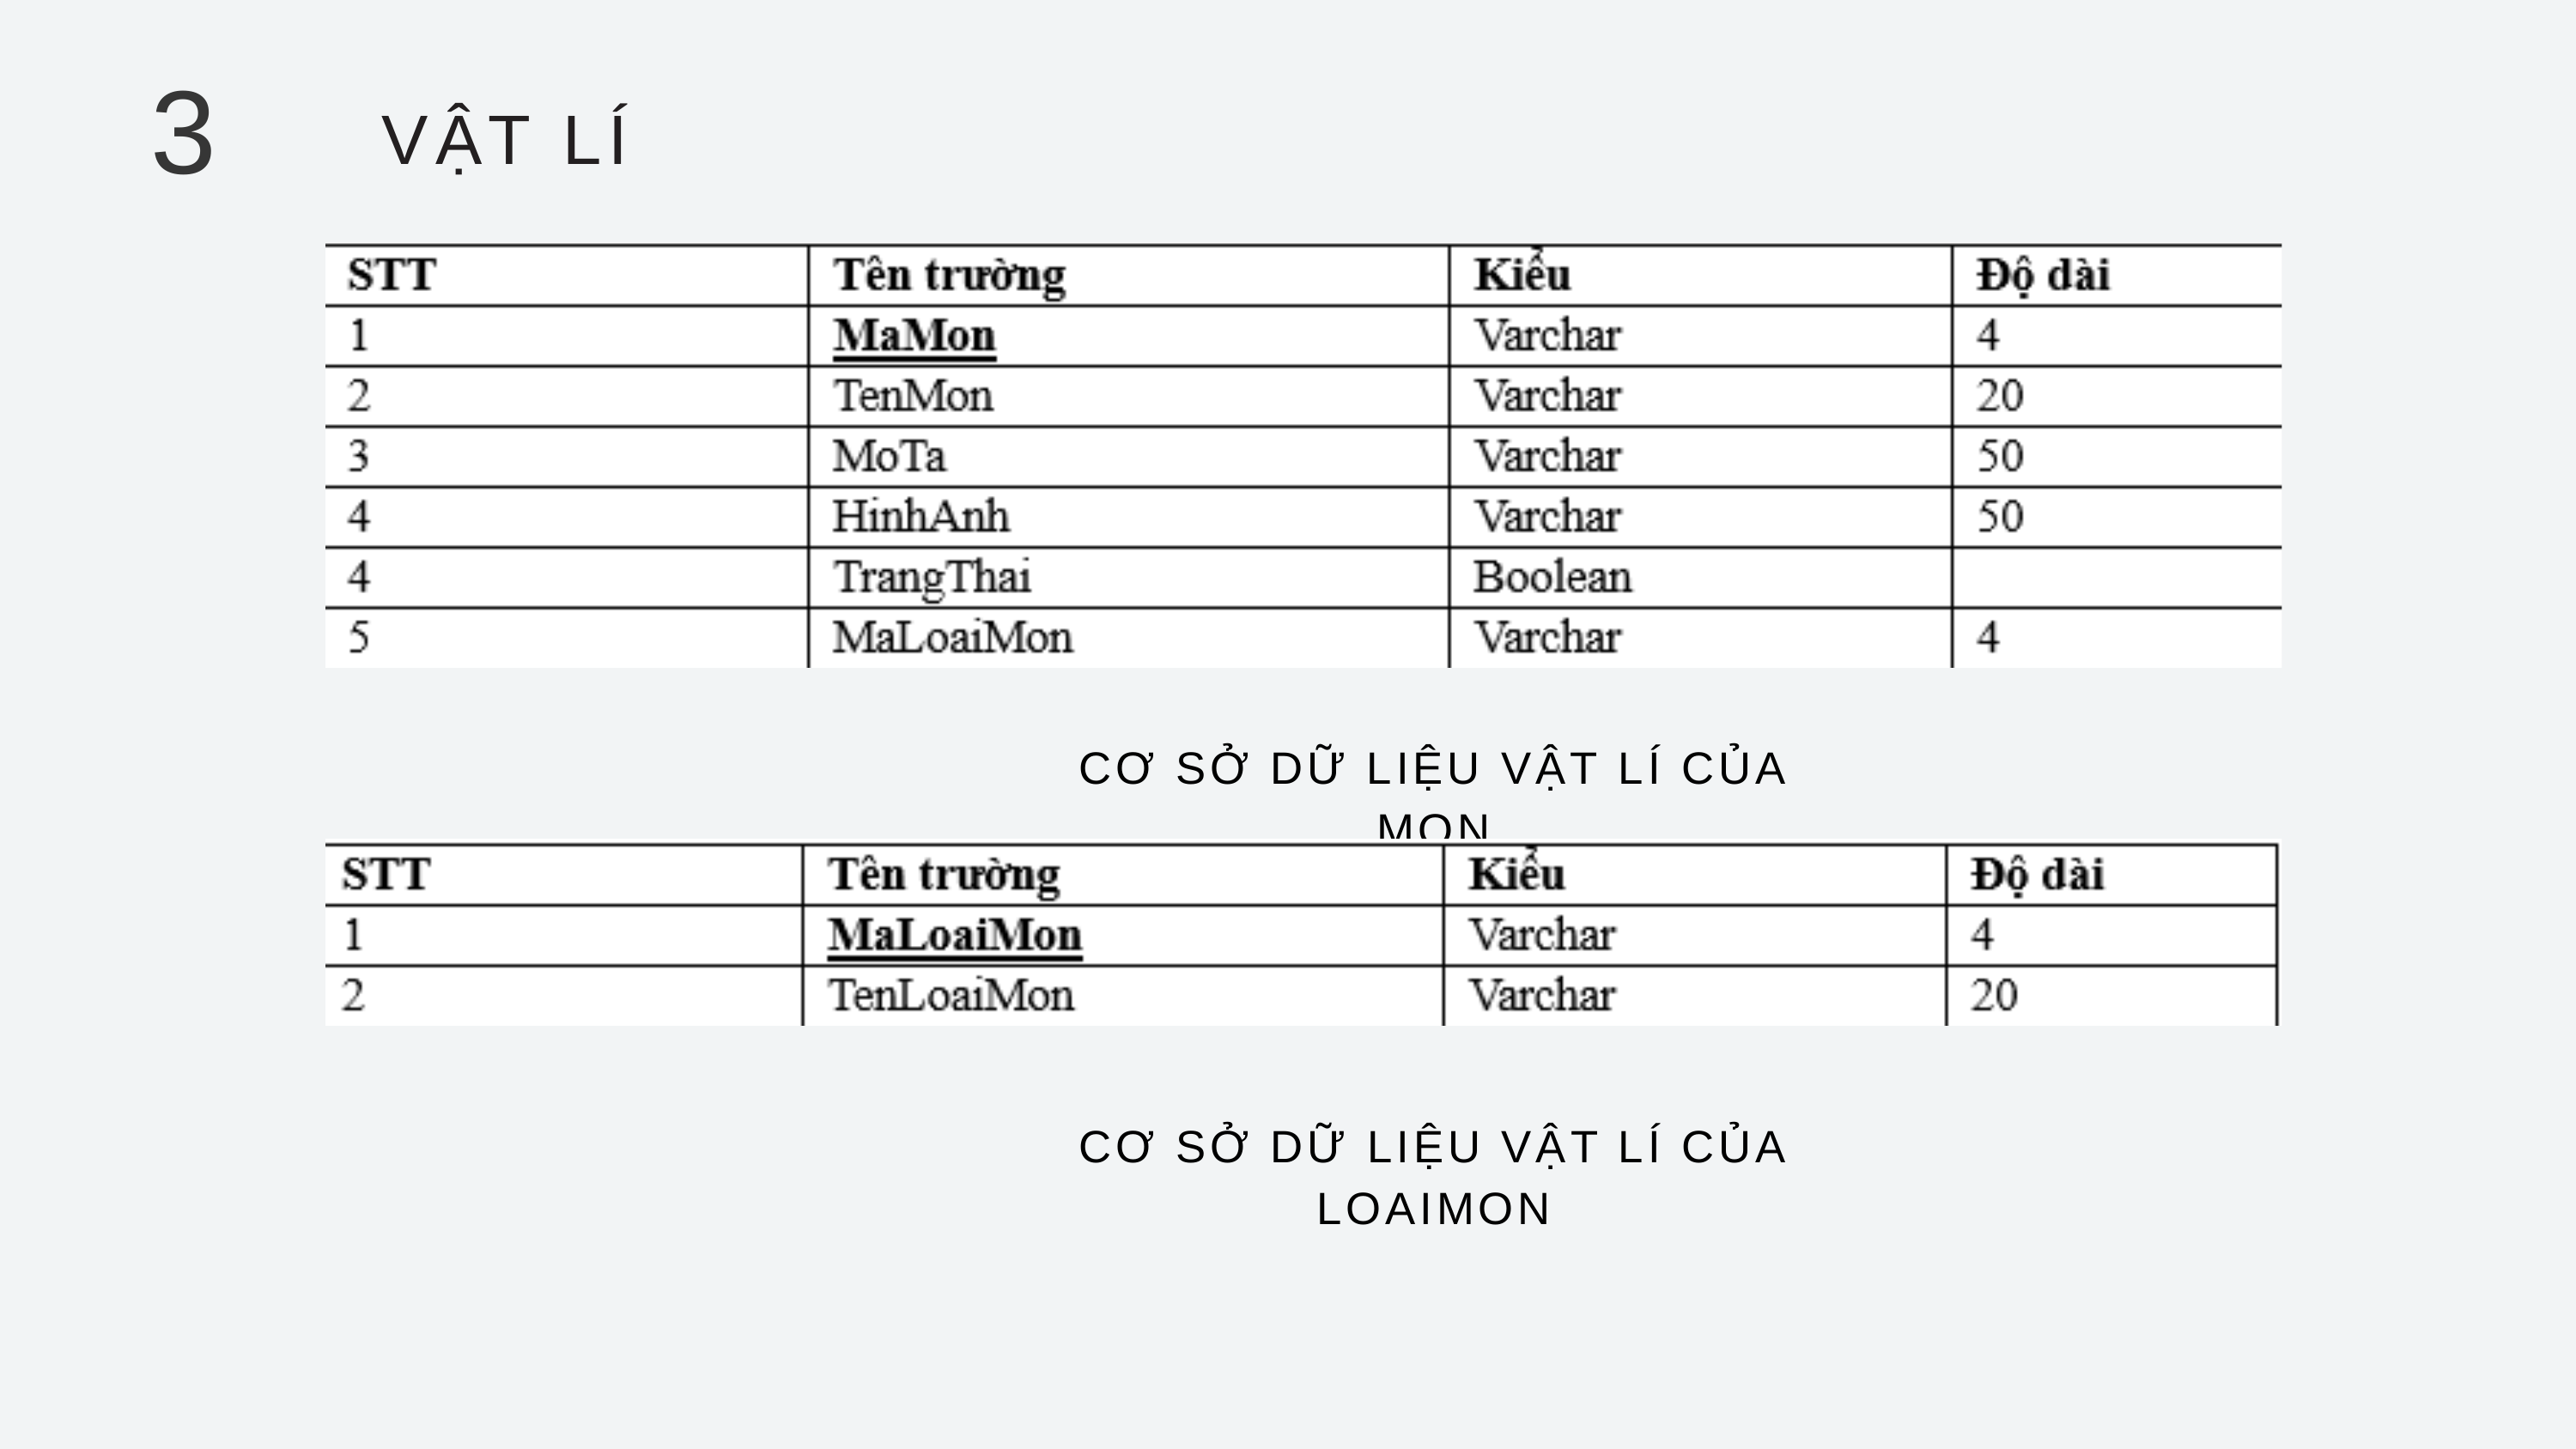

3
VẬT LÍ

CƠ SỞ DỮ LIỆU VẬT LÍ CỦA MON

CƠ SỞ DỮ LIỆU VẬT LÍ CỦA LOAIMON